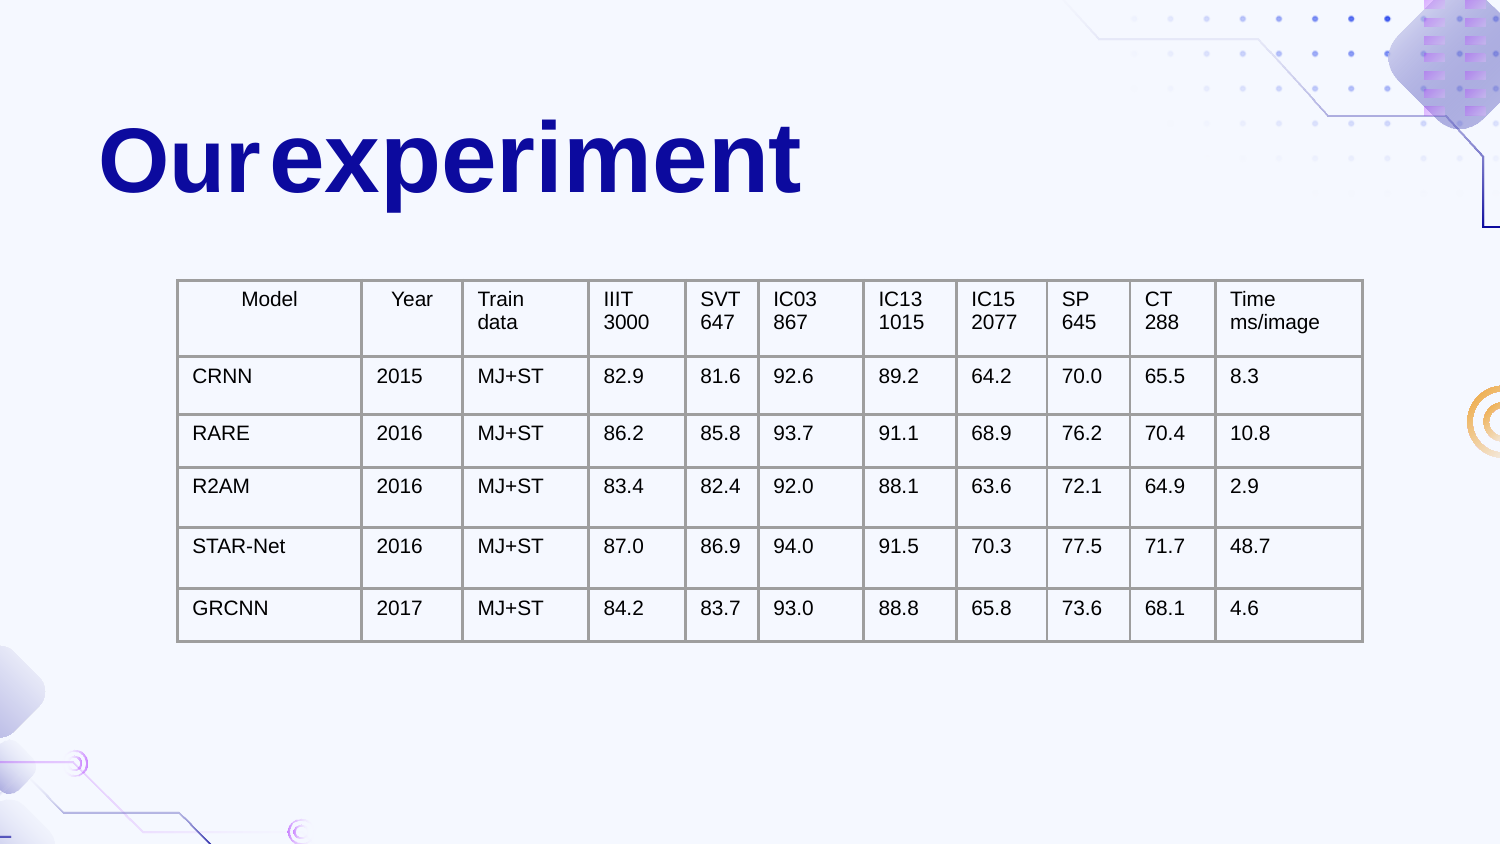

Our experiment

| Model | Year | Train data | IIIT 3000 | SVT 647 | IC03 867 | IC13 1015 | IC15 2077 | SP 645 | CT 288 | Time ms/image |
| --- | --- | --- | --- | --- | --- | --- | --- | --- | --- | --- |
| CRNN | 2015 | MJ+ST | 82.9 | 81.6 | 92.6 | 89.2 | 64.2 | 70.0 | 65.5 | 8.3 |
| RARE | 2016 | MJ+ST | 86.2 | 85.8 | 93.7 | 91.1 | 68.9 | 76.2 | 70.4 | 10.8 |
| R2AM | 2016 | MJ+ST | 83.4 | 82.4 | 92.0 | 88.1 | 63.6 | 72.1 | 64.9 | 2.9 |
| STAR-Net | 2016 | MJ+ST | 87.0 | 86.9 | 94.0 | 91.5 | 70.3 | 77.5 | 71.7 | 48.7 |
| GRCNN | 2017 | MJ+ST | 84.2 | 83.7 | 93.0 | 88.8 | 65.8 | 73.6 | 68.1 | 4.6 |